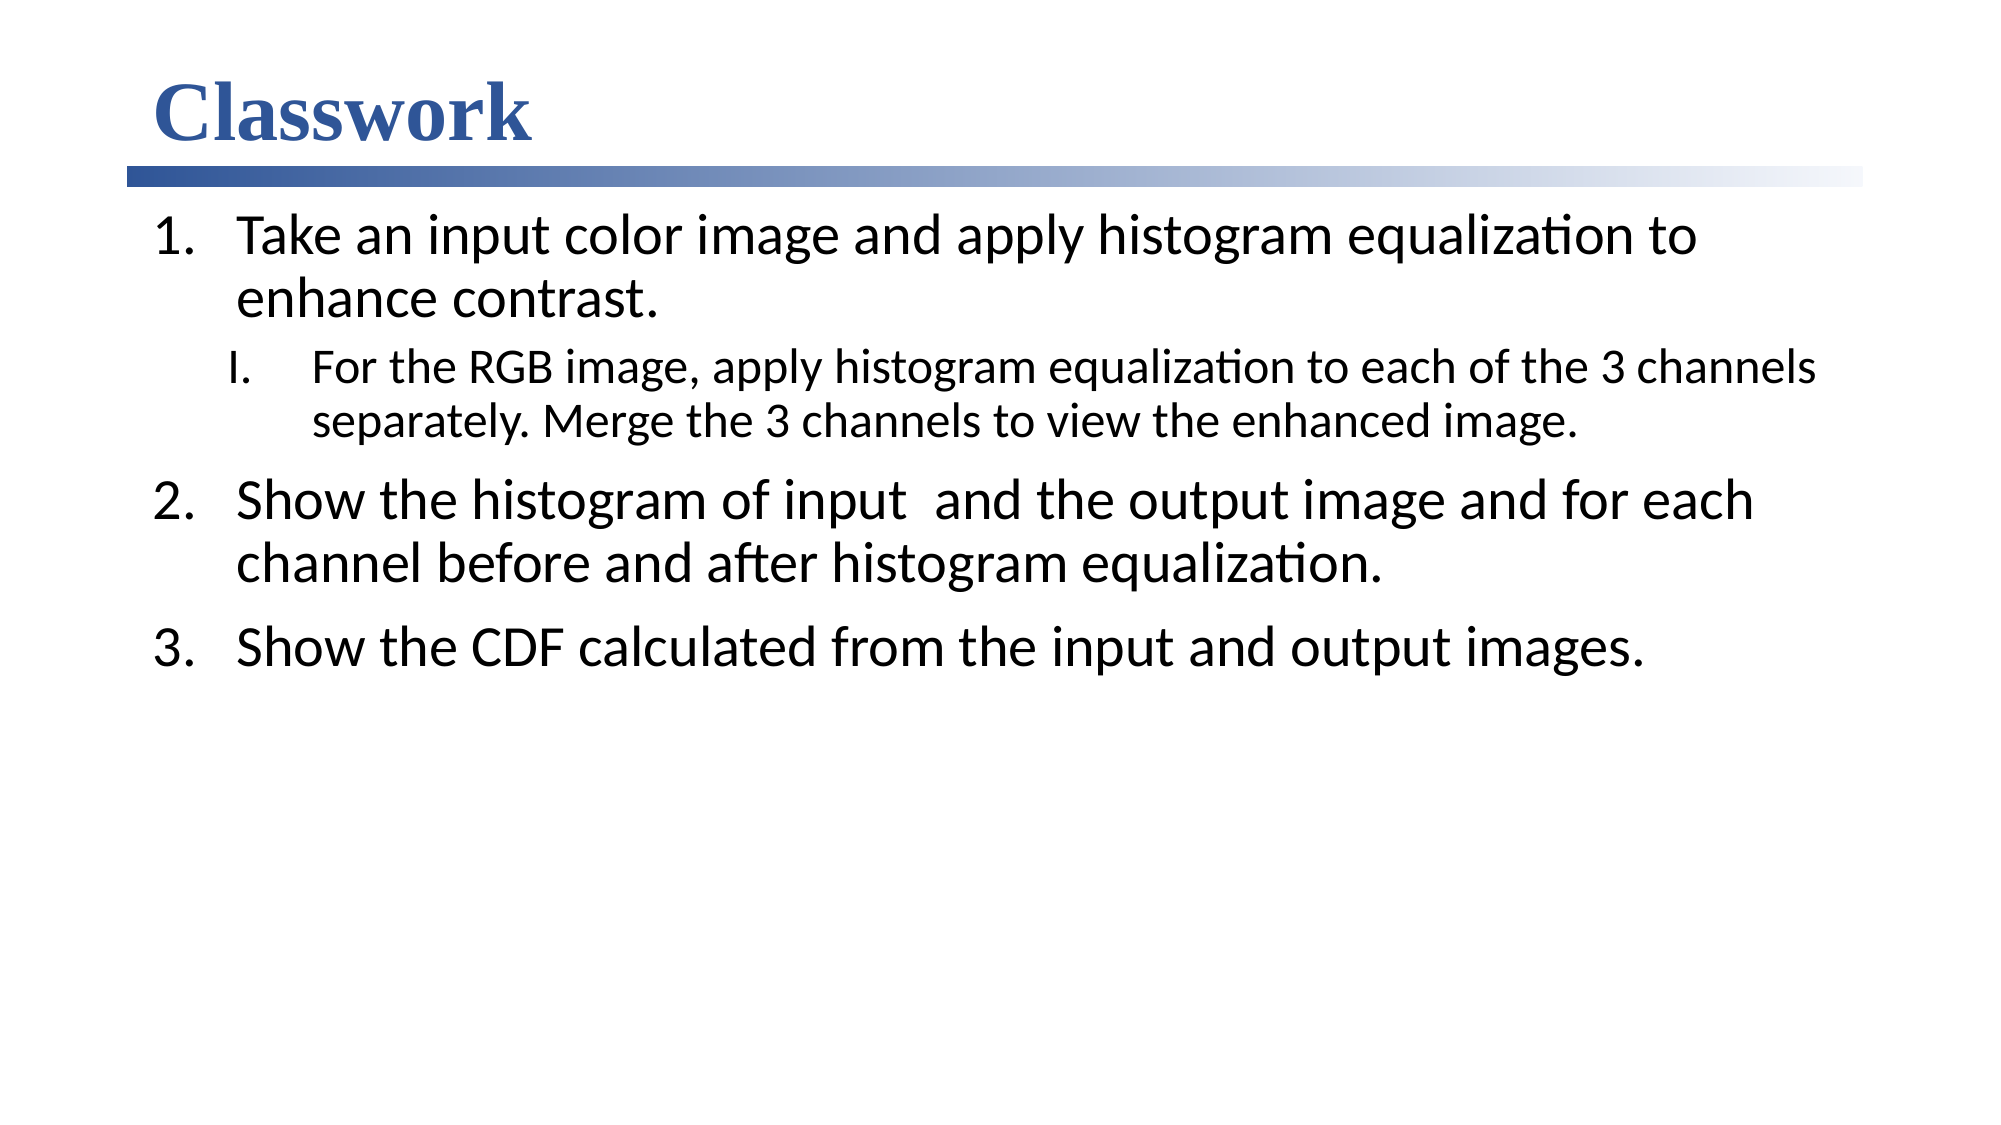

# Classwork
Take an input color image and apply histogram equalization to enhance contrast.
For the RGB image, apply histogram equalization to each of the 3 channels separately. Merge the 3 channels to view the enhanced image.
Show the histogram of input  and the output image and for each channel before and after histogram equalization.
Show the CDF calculated from the input and output images.
8